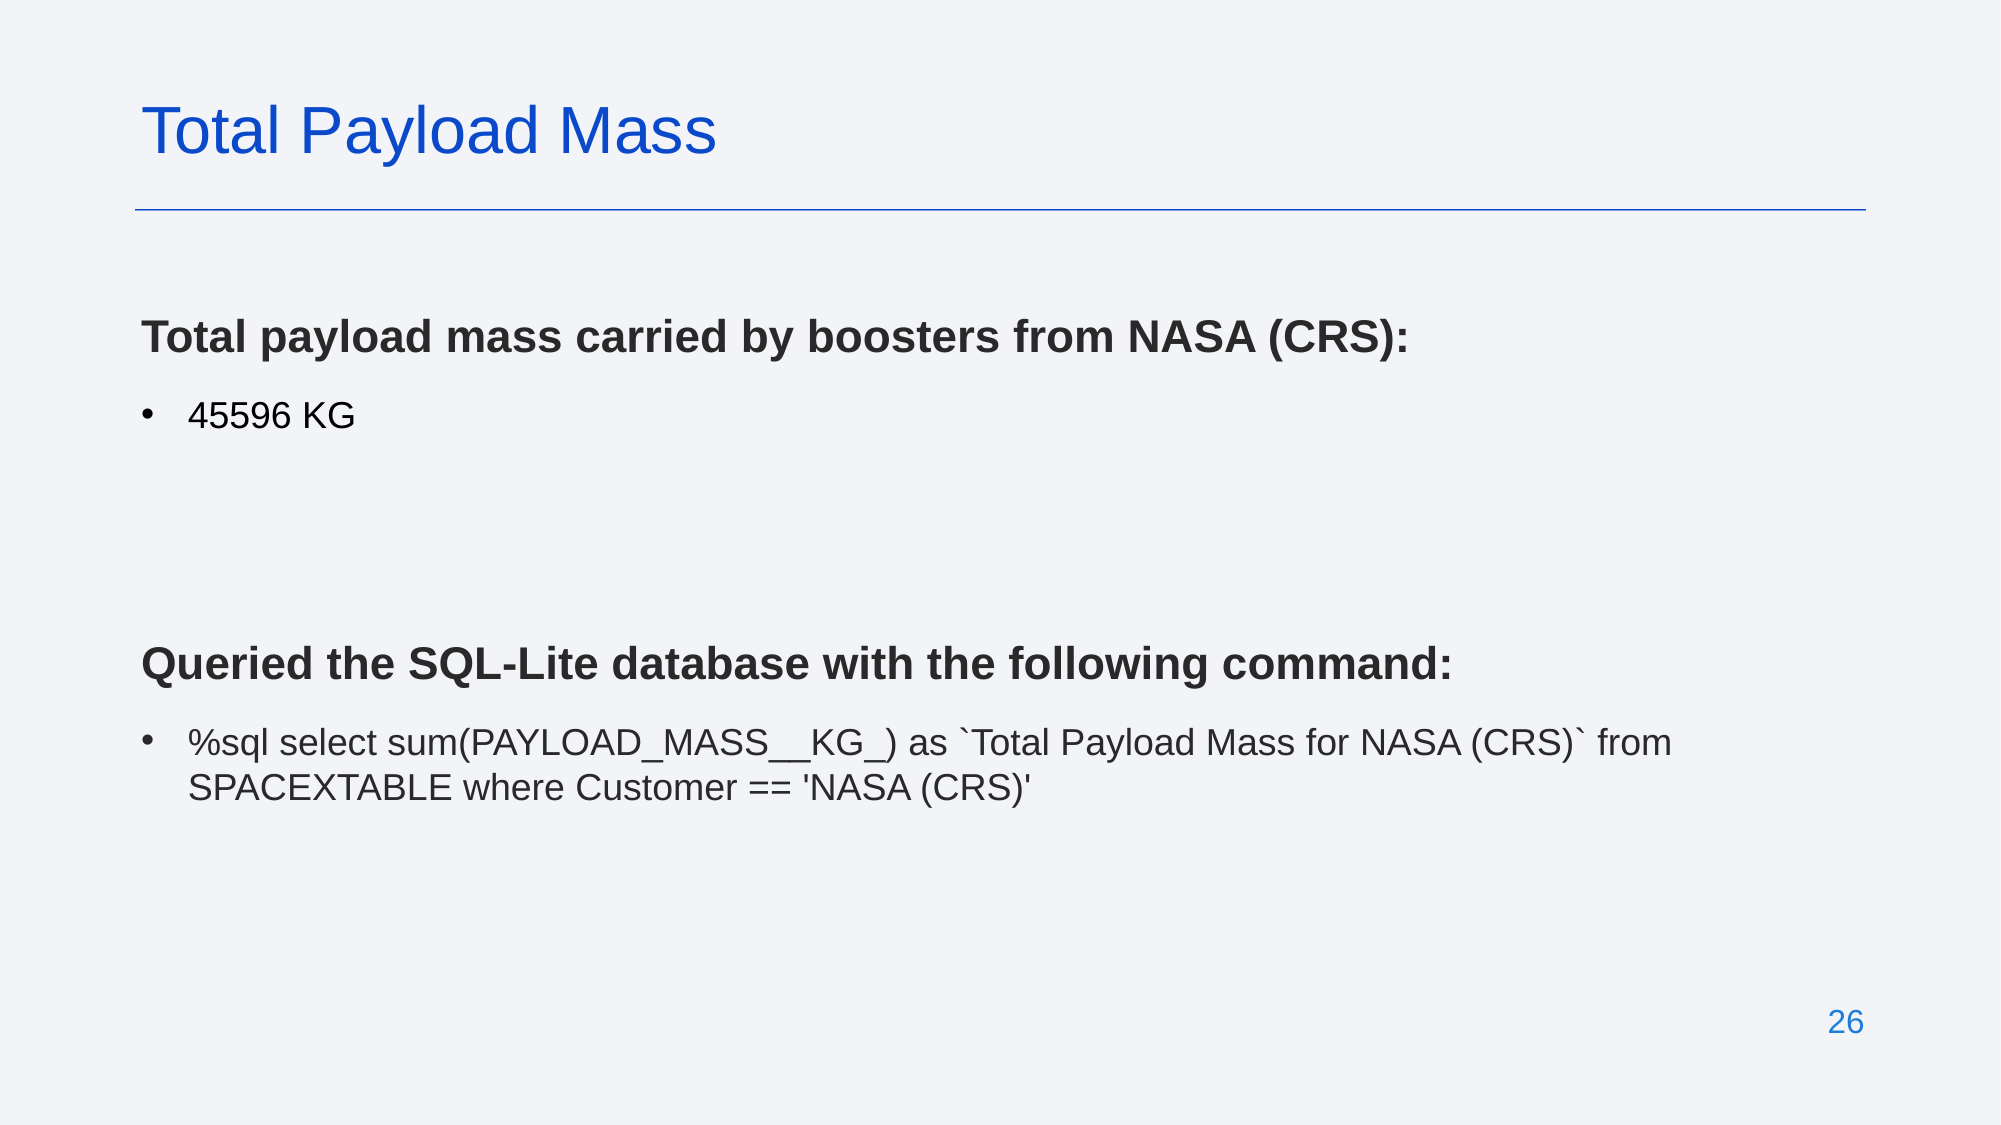

Total Payload Mass
Total payload mass carried by boosters from NASA (CRS):
45596 KG

Queried the SQL-Lite database with the following command:
%sql select sum(PAYLOAD_MASS__KG_) as `Total Payload Mass for NASA (CRS)` from SPACEXTABLE where Customer == 'NASA (CRS)'
26